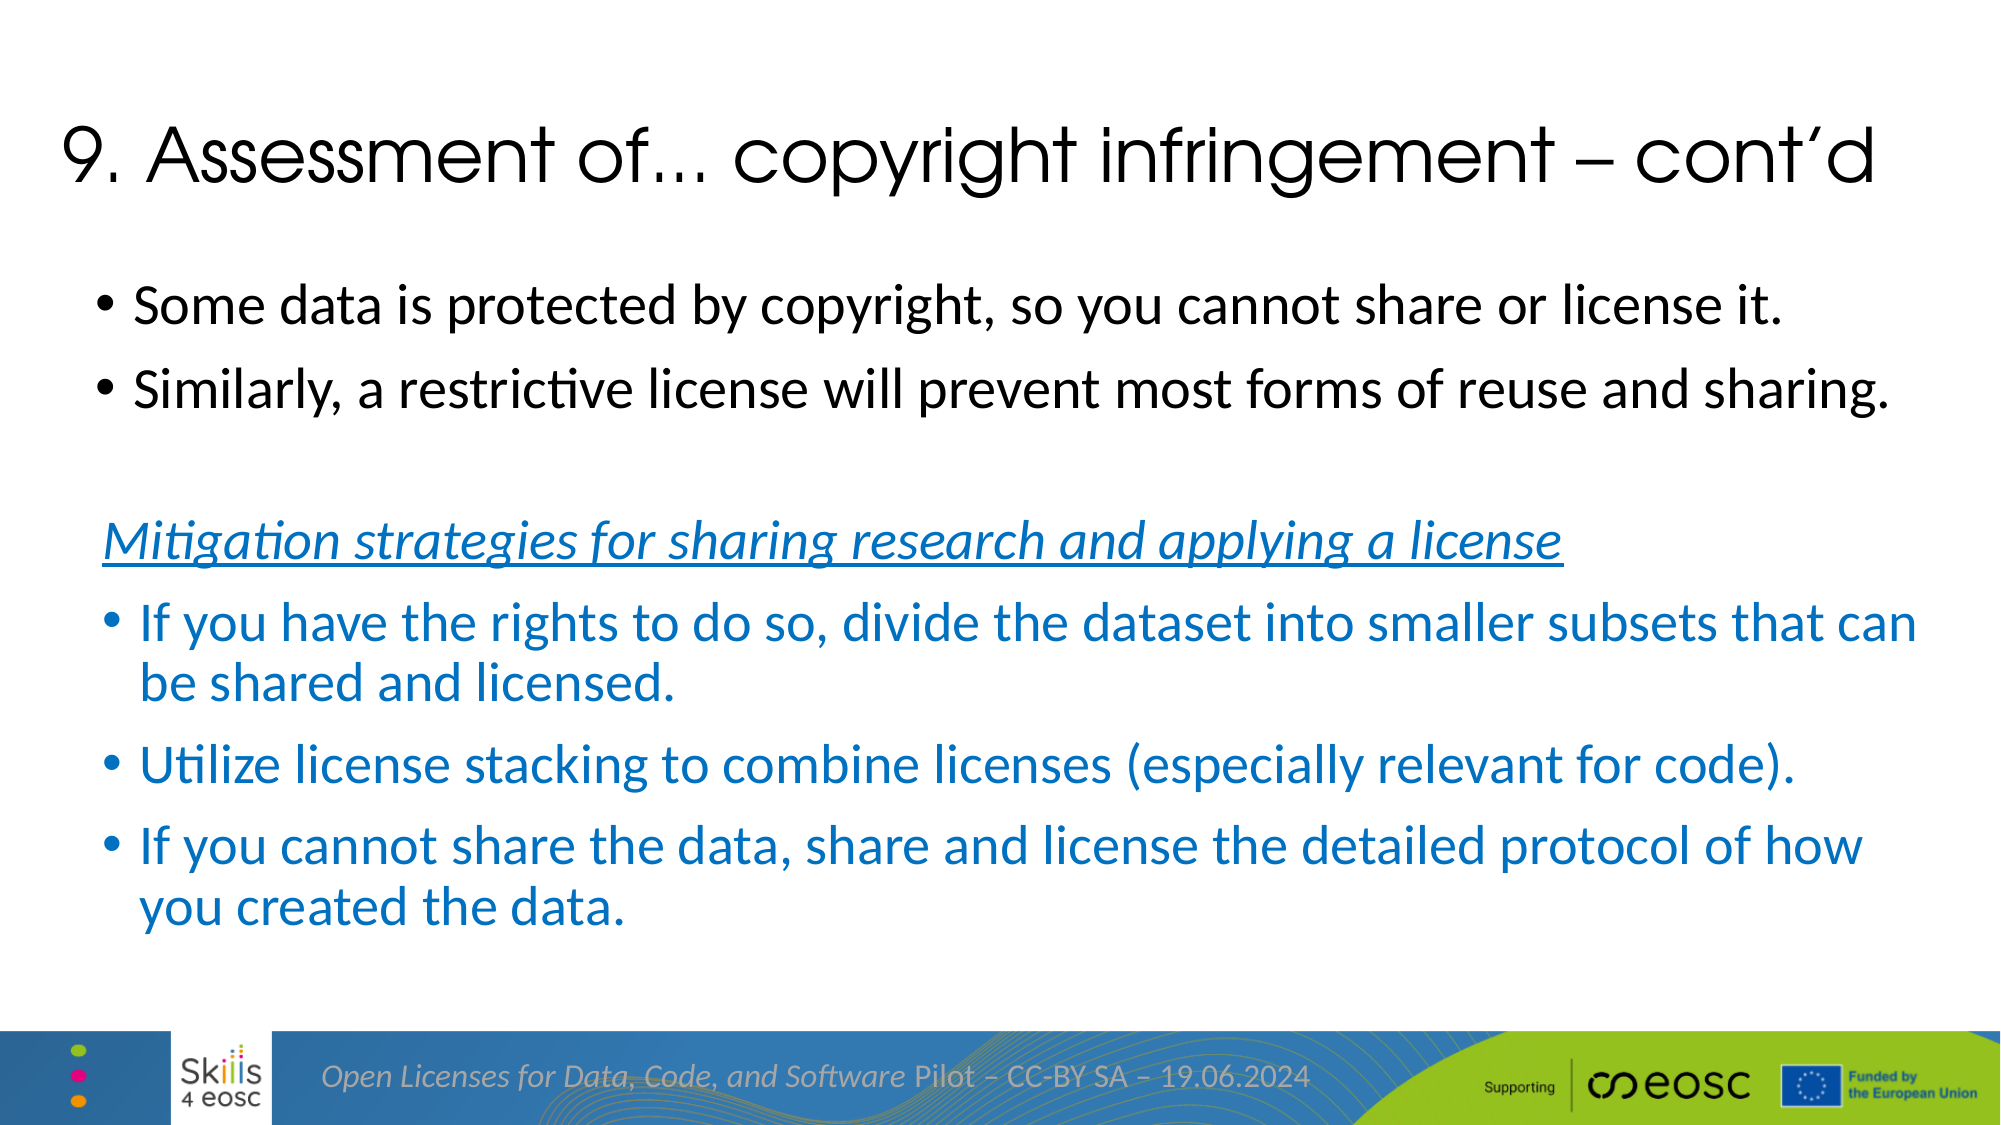

# 9. Assessment of... copyright infringement – cont’d
Some data is protected by copyright, so you cannot share or license it.
Similarly, a restrictive license will prevent most forms of reuse and sharing.
Mitigation strategies for sharing research and applying a license
If you have the rights to do so, divide the dataset into smaller subsets that can be shared and licensed.
Utilize license stacking to combine licenses (especially relevant for code).
If you cannot share the data, share and license the detailed protocol of how you created the data.
Open Licenses for Data, Code, and Software Pilot – CC-BY SA – 19.06.2024